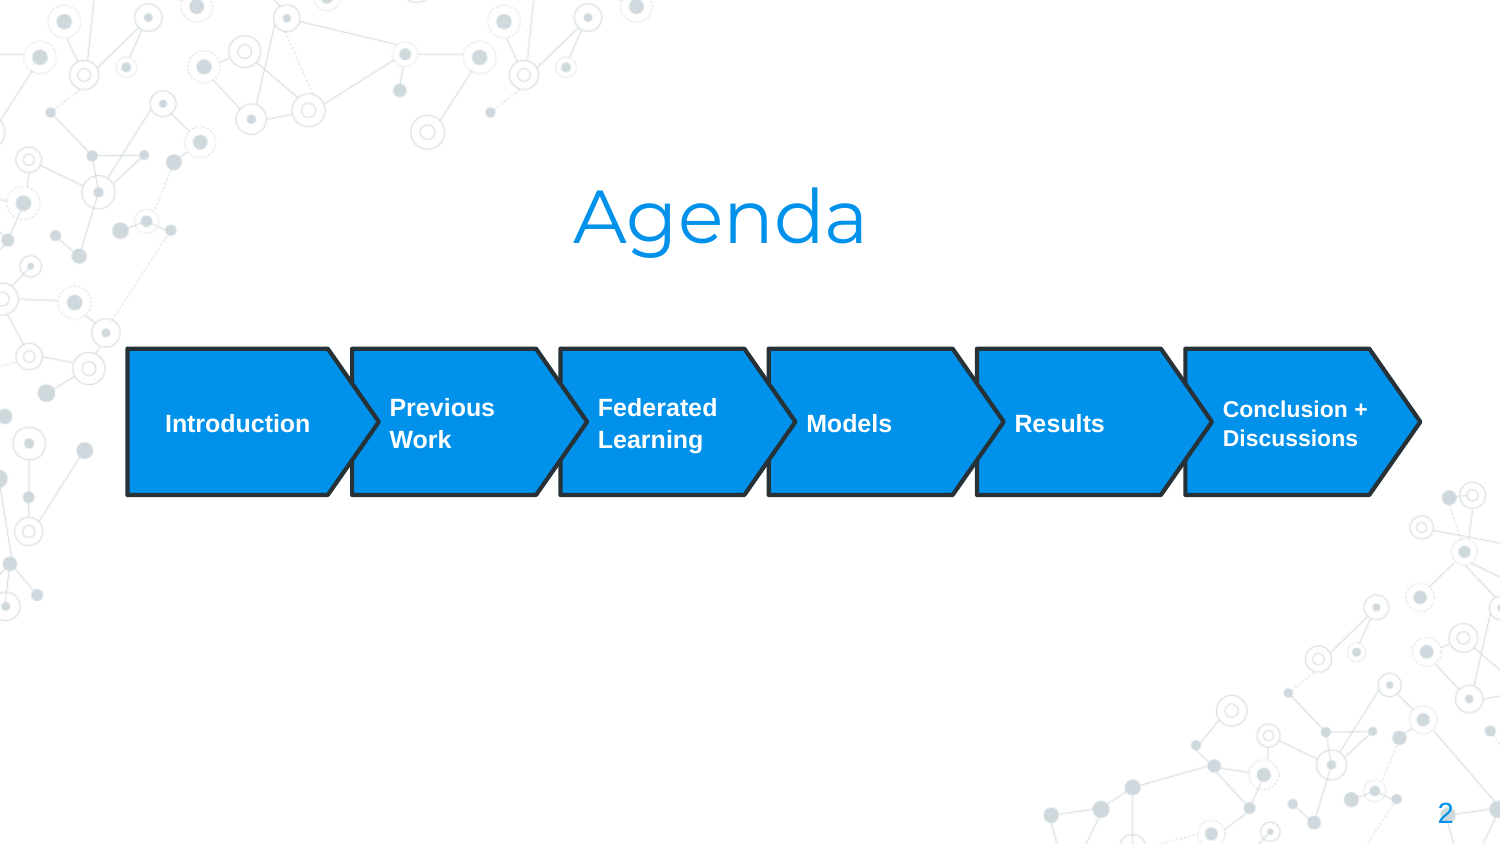

# Agenda
Introduction
Previous Work
Federated Learning
Models
Results
Conclusion +  Discussions
2